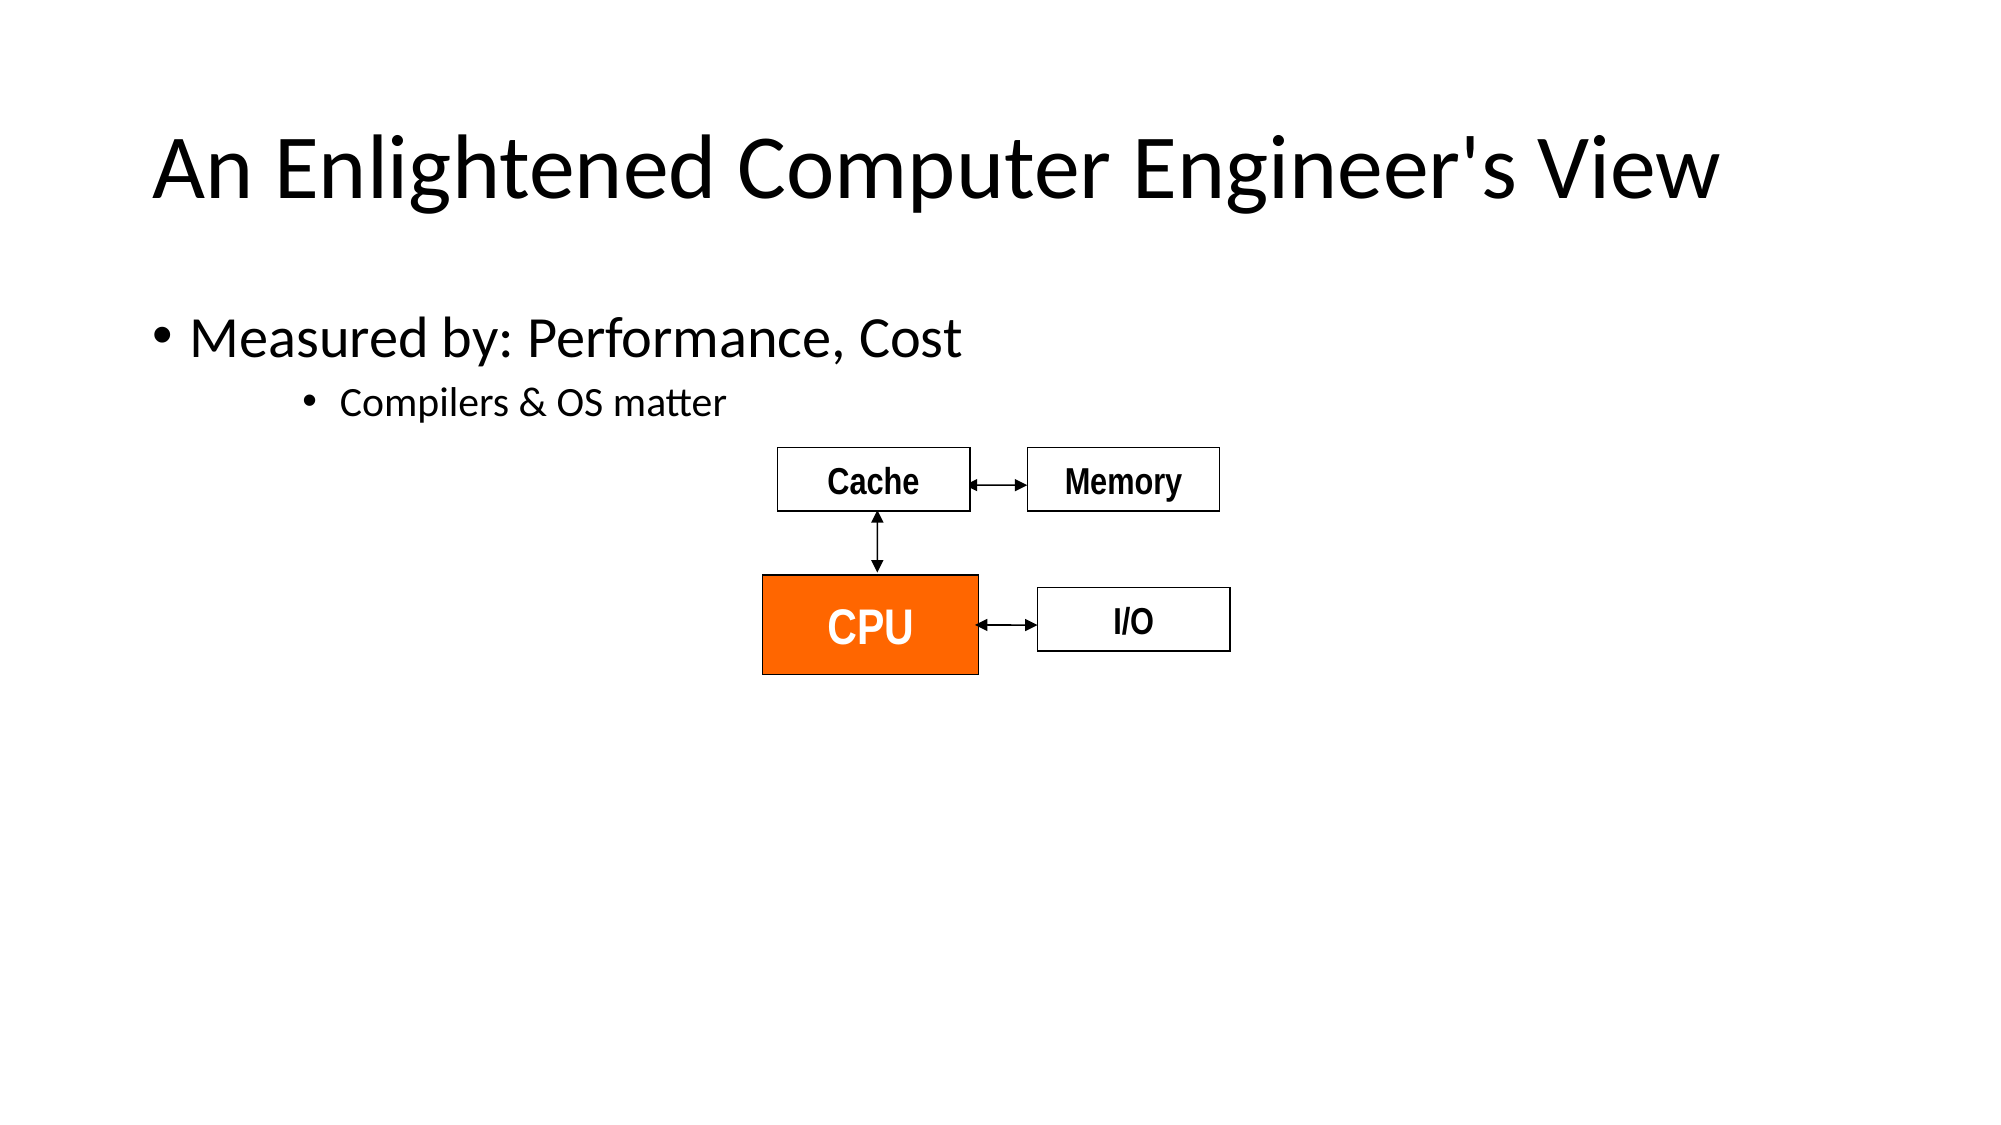

# An Enlightened Computer Engineer's View
Measured by: Performance, Cost
Compilers & OS matter
Cache
Memory

CPU
I/O